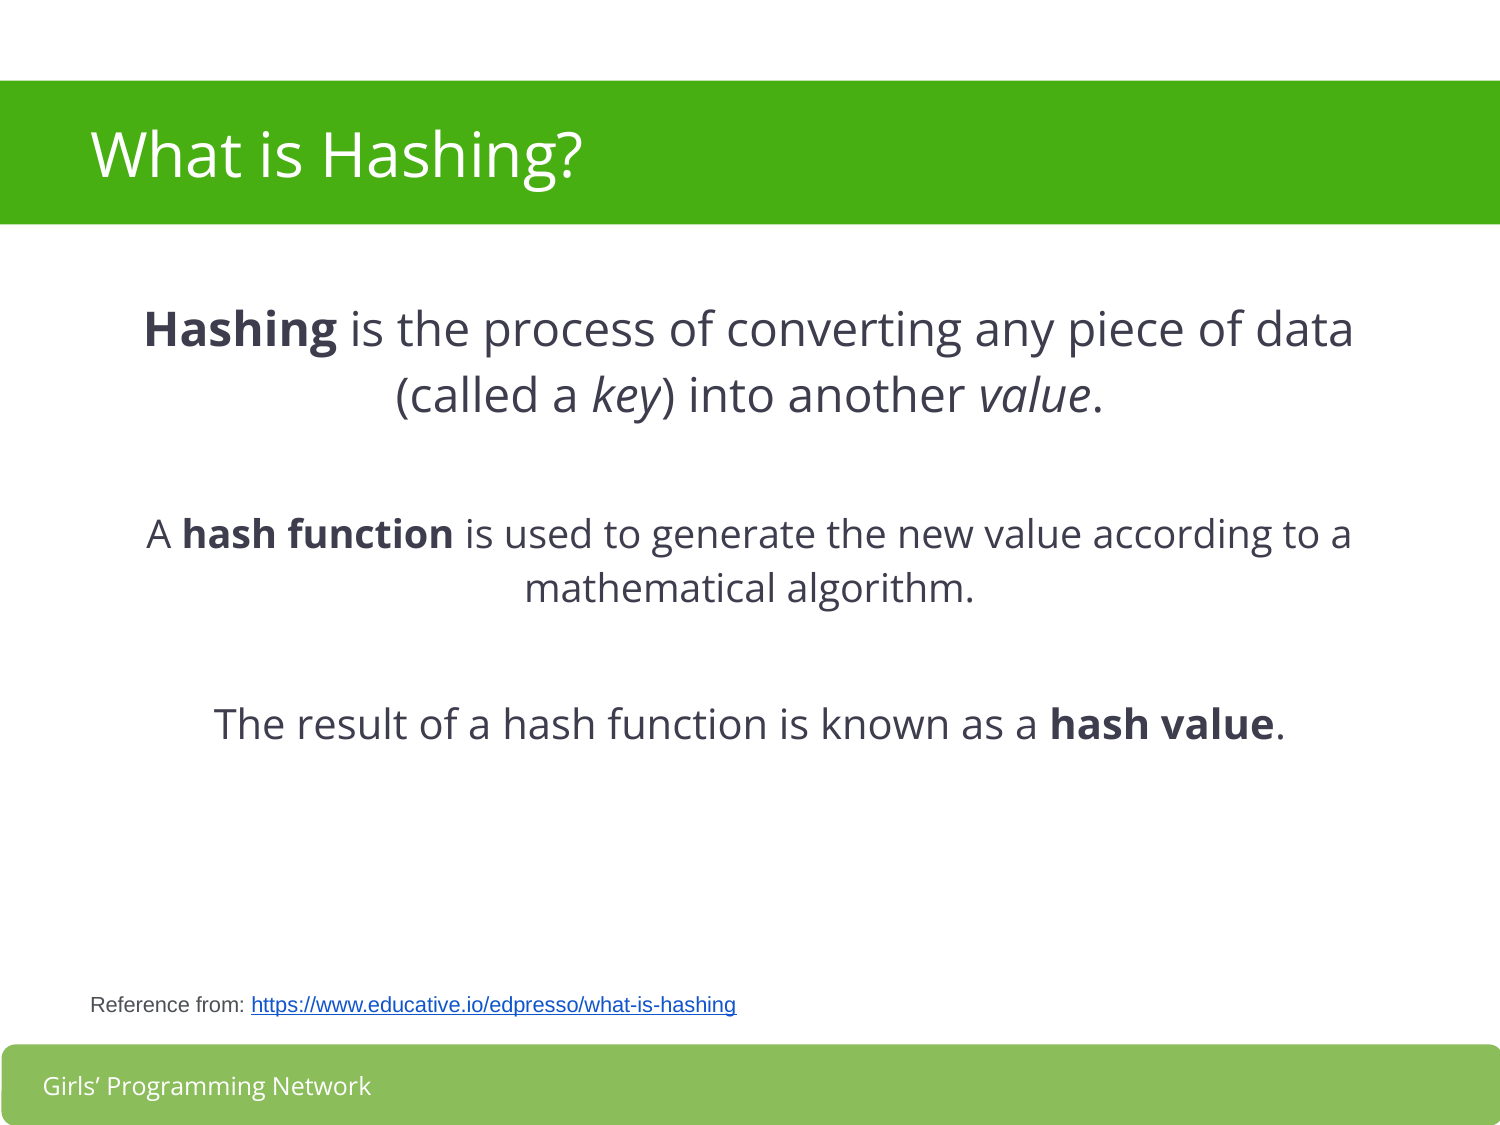

# What is Hashing?
Hashing is the process of converting any piece of data (called a key) into another value.

A hash function is used to generate the new value according to a mathematical algorithm.

The result of a hash function is known as a hash value.

Reference from: https://www.educative.io/edpresso/what-is-hashing